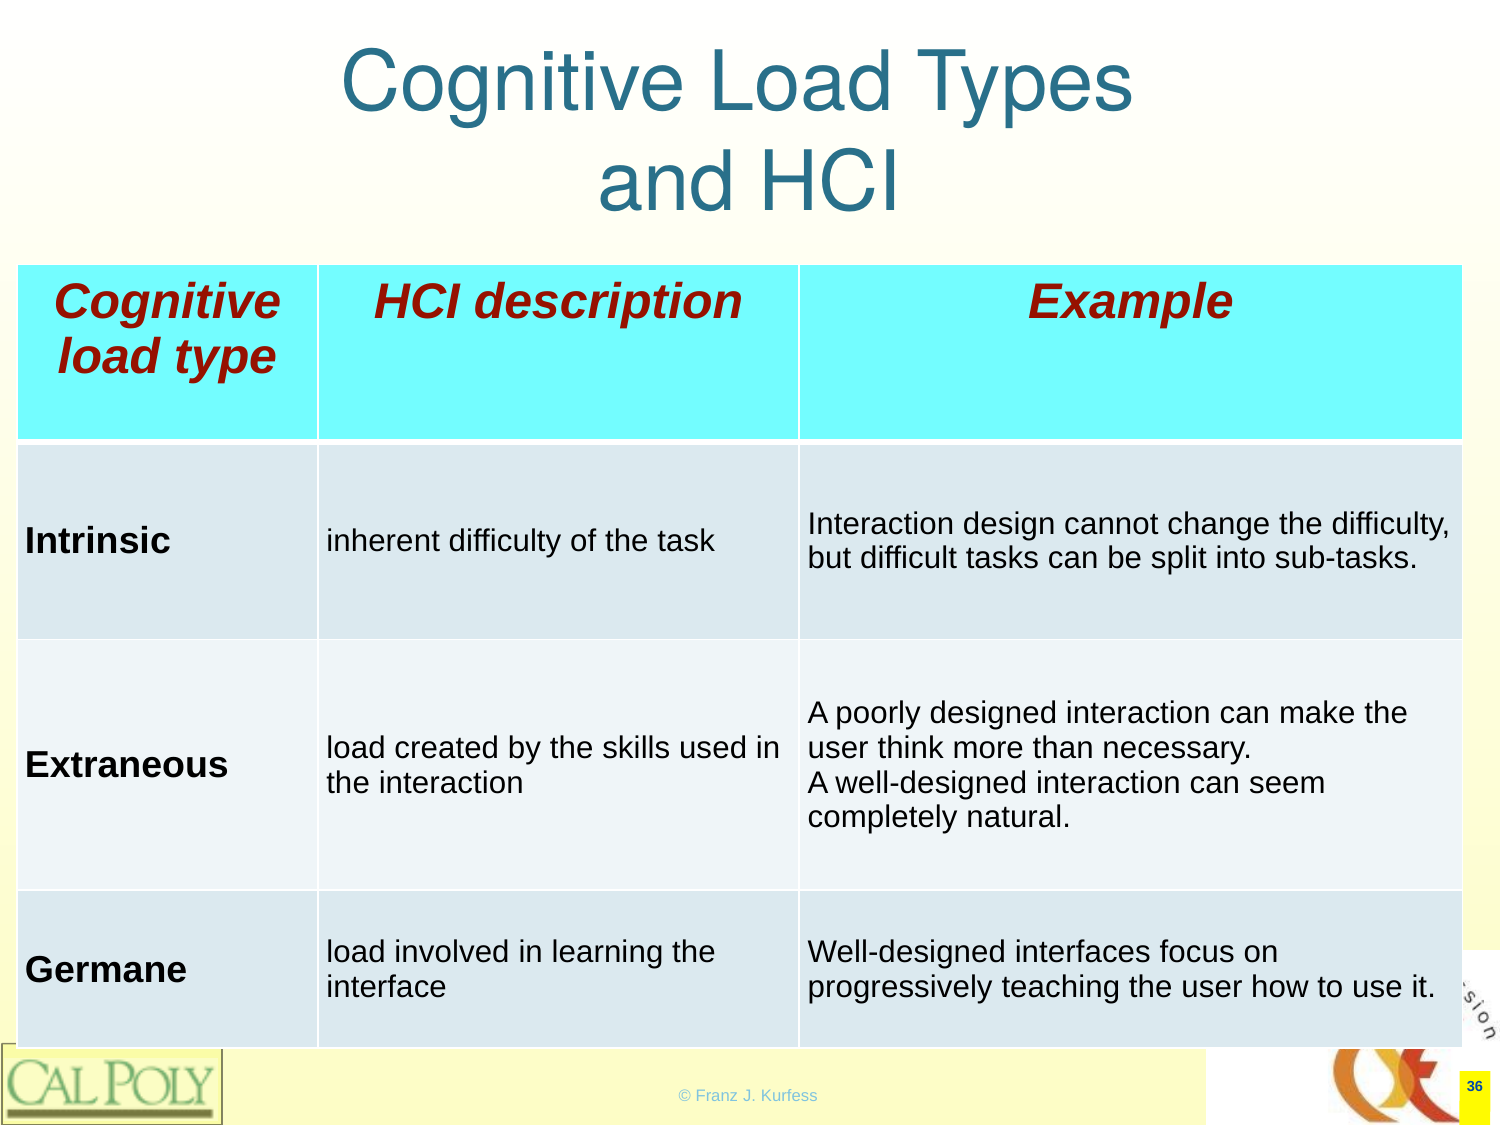

# Cognitive Load Types
and HCI
| Cognitive load type | HCI description | Example |
| --- | --- | --- |
| Intrinsic | inherent difficulty of the task | Interaction design cannot change the difficulty, but difficult tasks can be split into sub-tasks. |
| Extraneous | load created by the skills used in the interaction | A poorly designed interaction can make the user think more than necessary. A well-designed interaction can seem completely natural. |
| Germane | load involved in learning the interface | Well-designed interfaces focus on progressively teaching the user how to use it. |
Intrinsic Extraneous
Germane
HCI description
The inherent difficulty of the task.
The load created by the skills used in the interaction.
The load involved in
learning the interface.
Example
Interaction design cannot change the difficulty, but difficult tasks can be split into sub-tasks.
A poorly designed interaction can make the user think more than necessary while a well-designed interaction can seem completely natural.
Well-designed interfaces focus on progressively
teaching the user how to use it.
36